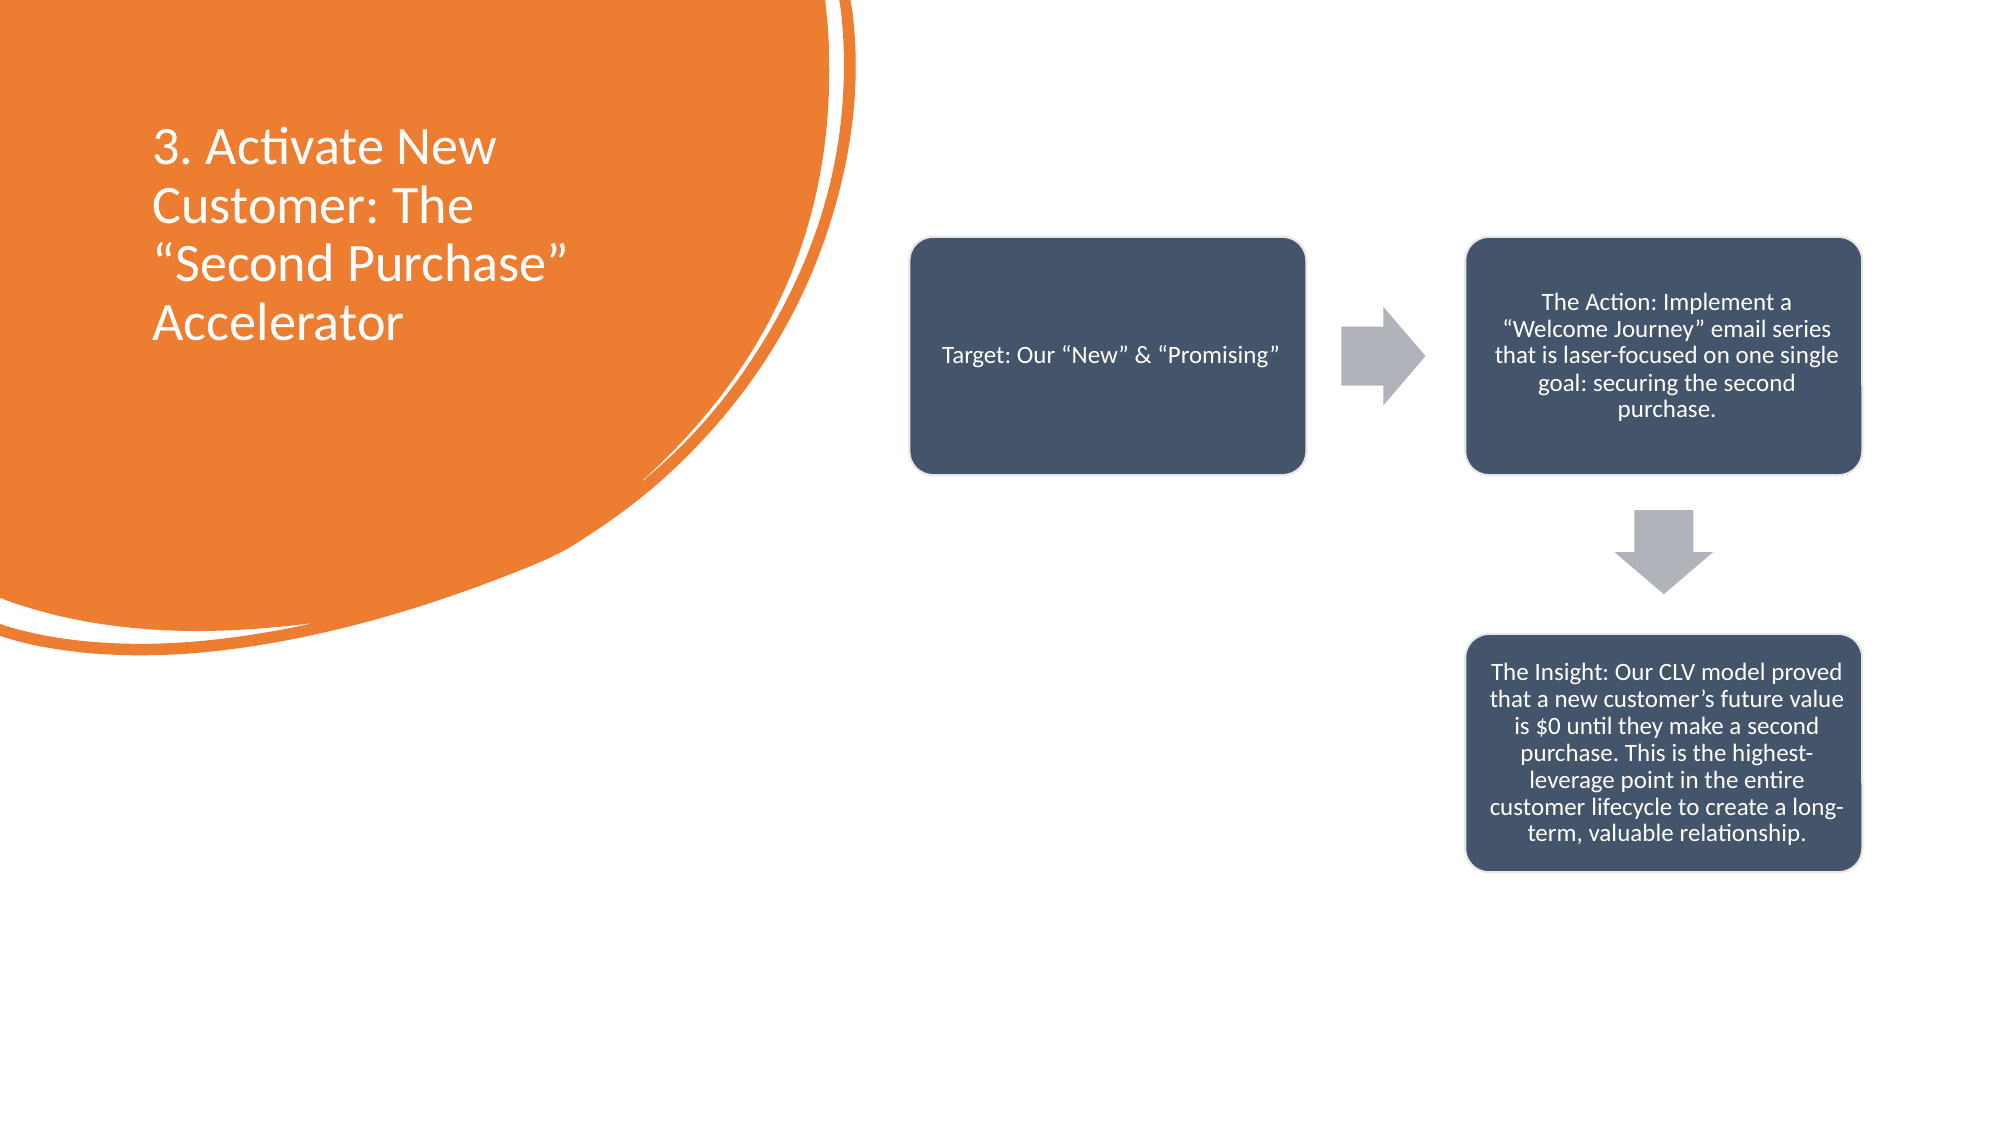

Target: Our “New” & “Promising”

The Action: Implement a “Welcome Journey” email series that is laser-focused on one single goal: securing the second purchase.

The Insight: Our CLV model proved that a new customer’s future value is $0 until they make a second purchase. This is the highest-leverage point in the entire customer lifecycle to create a long-term, valuable relationship.
# 3. Activate New Customer: The “Second Purchase” Accelerator